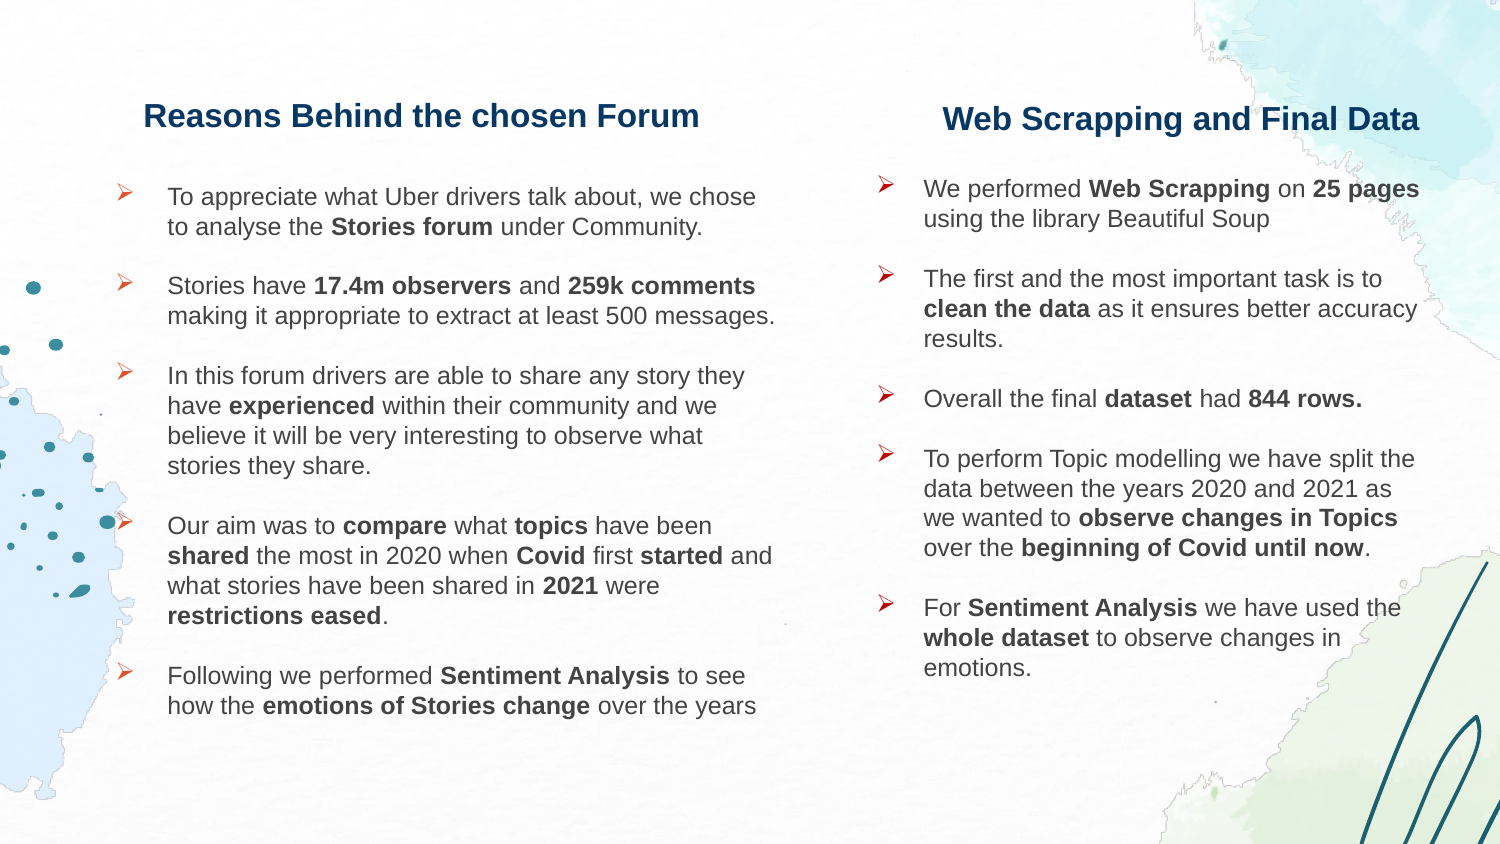

# Reasons Behind the chosen Forum
Web Scrapping and Final Data
To appreciate what Uber drivers talk about, we chose to analyse the Stories forum under Community.

Stories have 17.4m observers and 259k comments making it appropriate to extract at least 500 messages.

In this forum drivers are able to share any story they have experienced within their community and we believe it will be very interesting to observe what stories they share.

Our aim was to compare what topics have been shared the most in 2020 when Covid first started and what stories have been shared in 2021 were restrictions eased.

Following we performed Sentiment Analysis to see how the emotions of Stories change over the years
We performed Web Scrapping on 25 pages using the library Beautiful Soup

The first and the most important task is to clean the data as it ensures better accuracy results.

Overall the final dataset had 844 rows.

To perform Topic modelling we have split the data between the years 2020 and 2021 as we wanted to observe changes in Topics over the beginning of Covid until now.

For Sentiment Analysis we have used the whole dataset to observe changes in emotions.